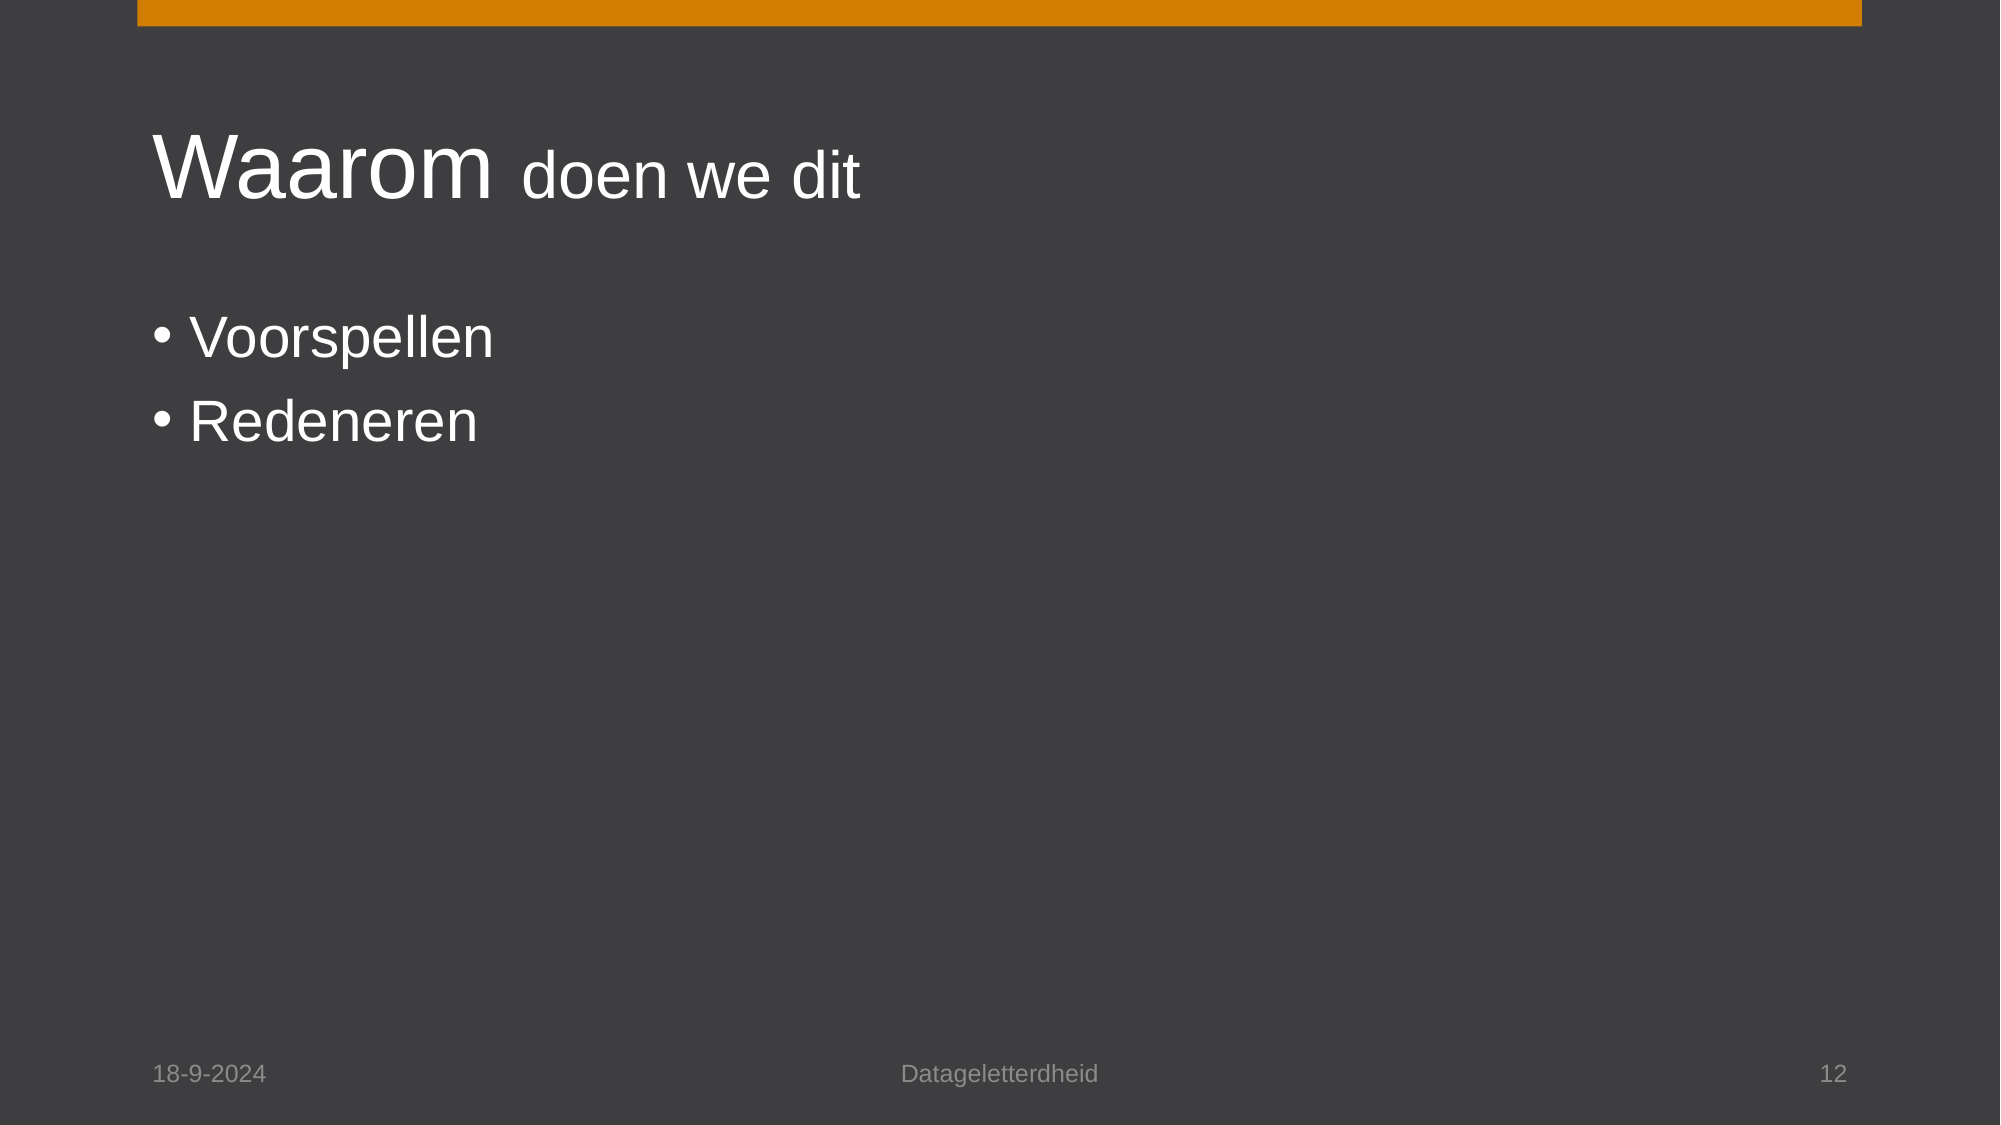

# Waarom doen we dit
Voorspellen
Redeneren

18-9-2024
Datageletterdheid
12